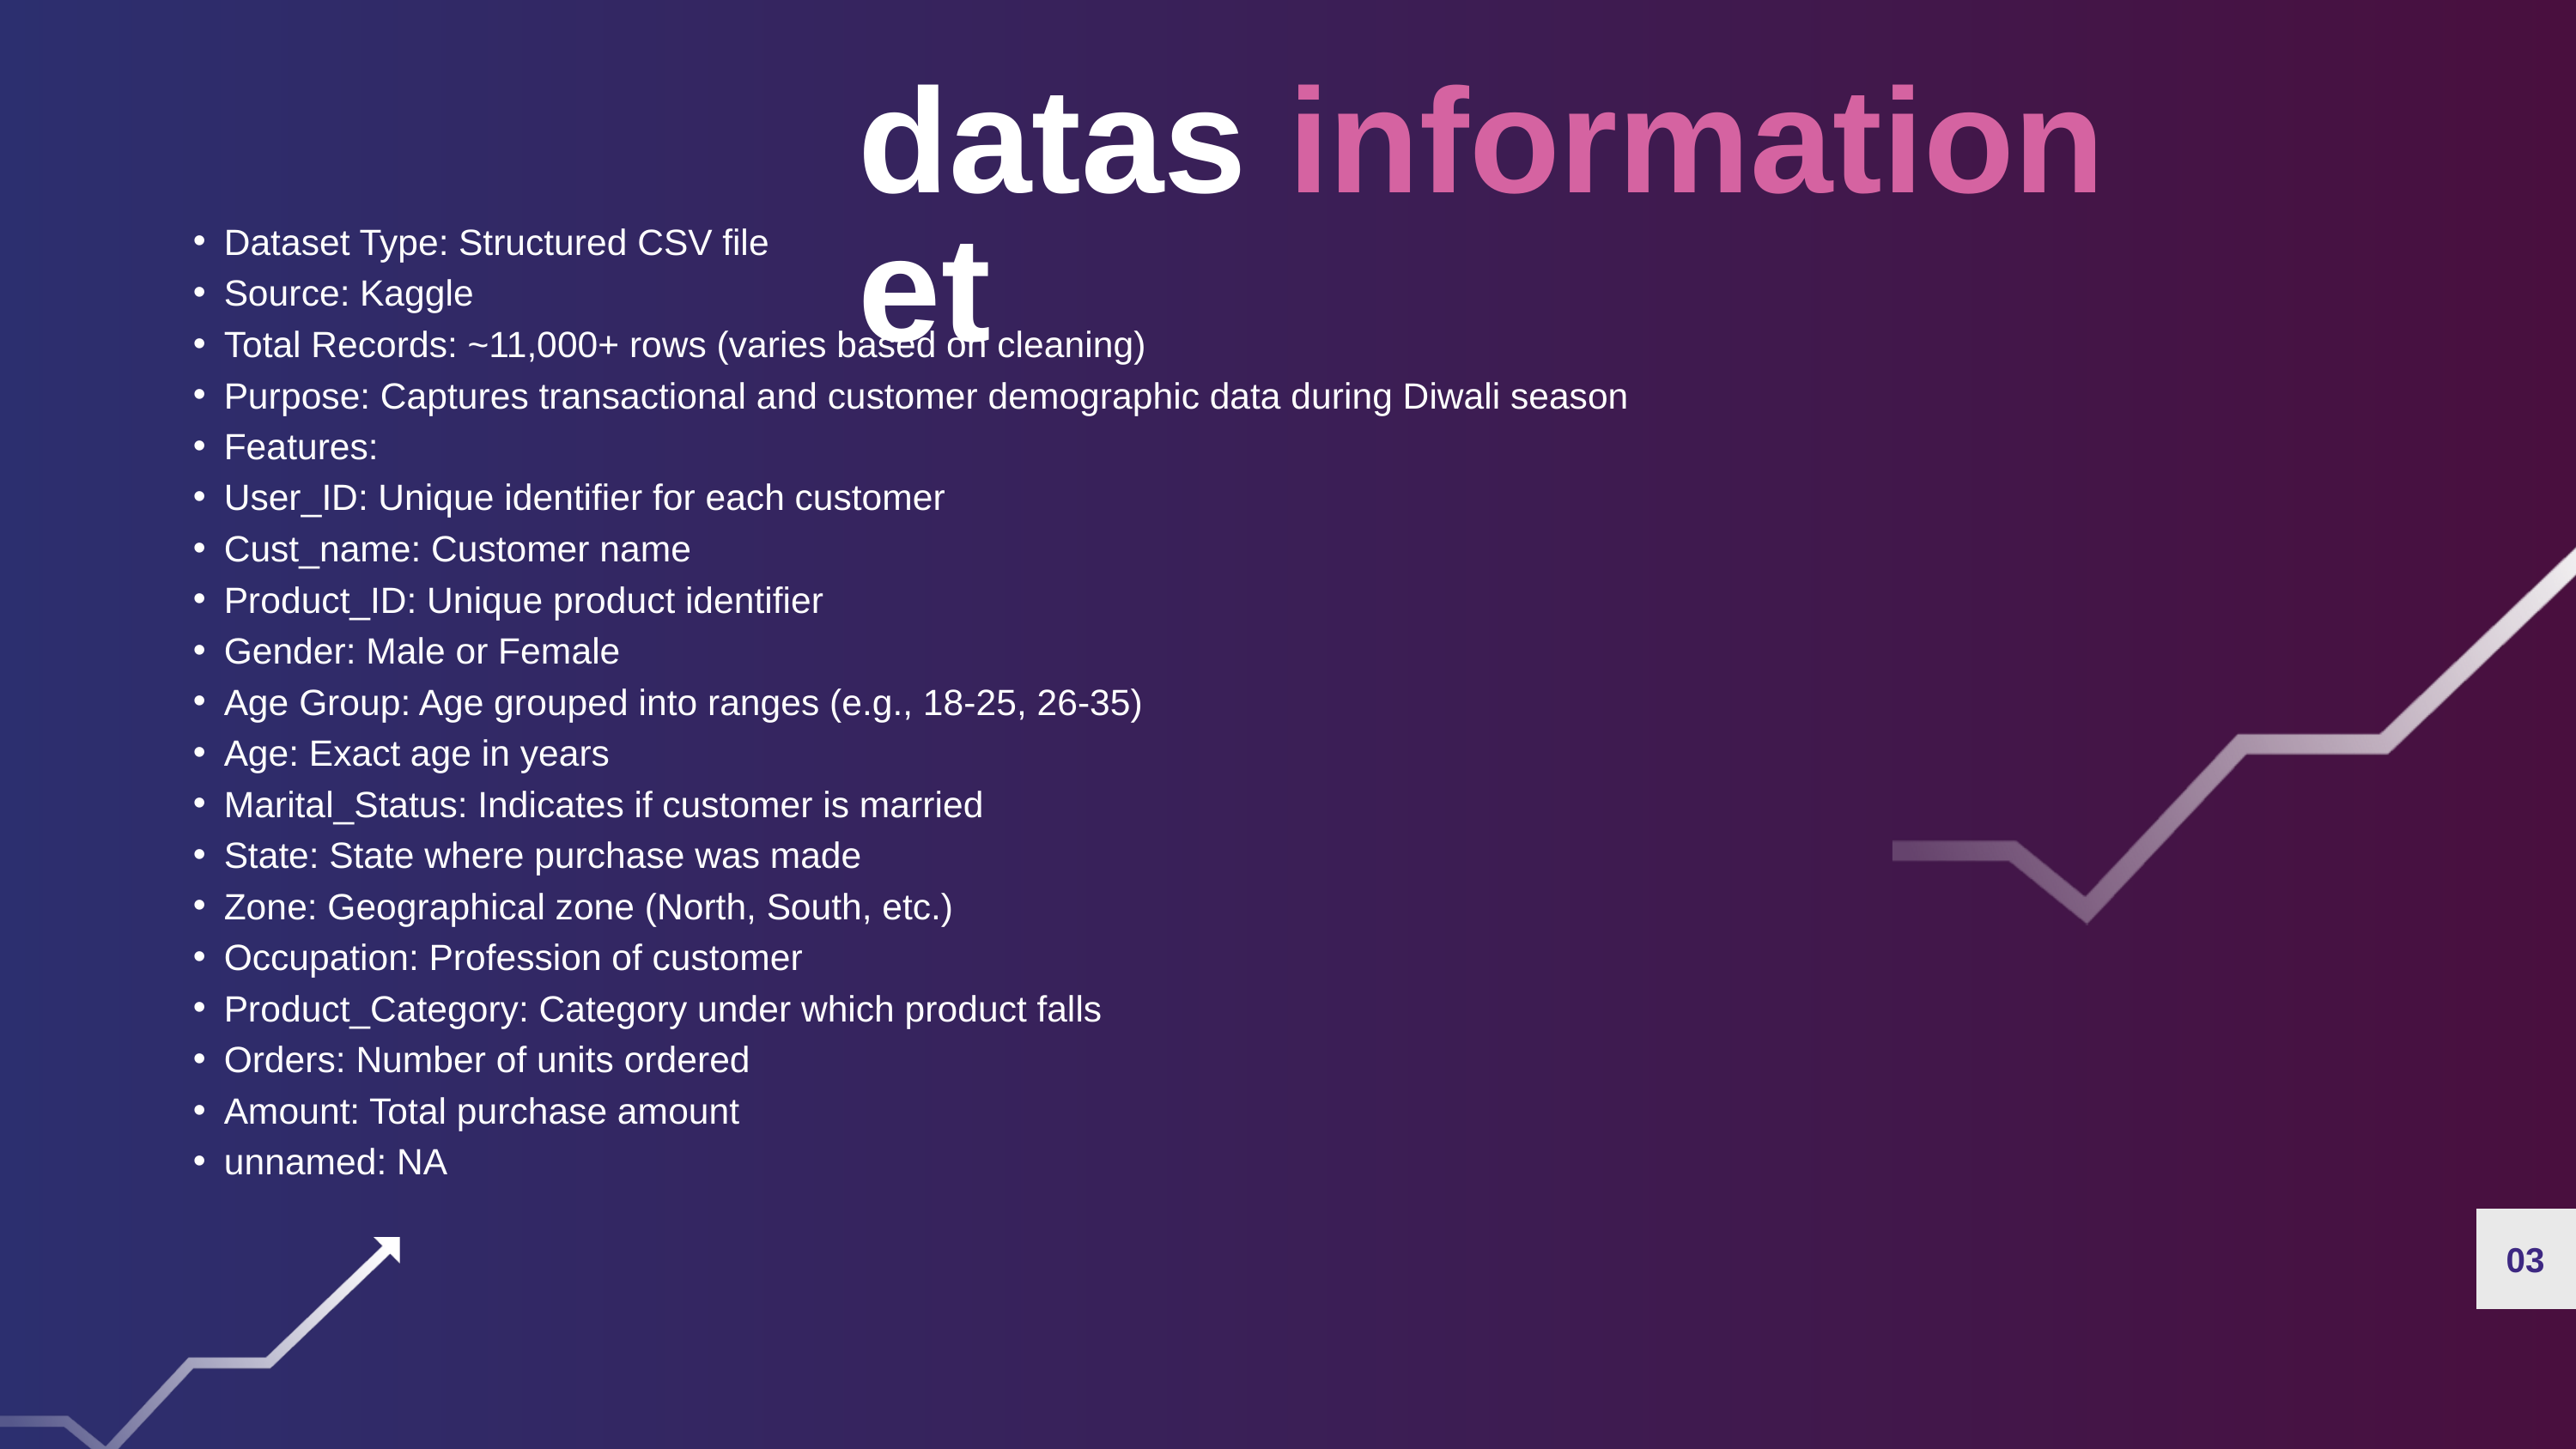

dataset
information
Dataset Type: Structured CSV file
Source: Kaggle
Total Records: ~11,000+ rows (varies based on cleaning)
Purpose: Captures transactional and customer demographic data during Diwali season
Features:
User_ID: Unique identifier for each customer
Cust_name: Customer name
Product_ID: Unique product identifier
Gender: Male or Female
Age Group: Age grouped into ranges (e.g., 18-25, 26-35)
Age: Exact age in years
Marital_Status: Indicates if customer is married
State: State where purchase was made
Zone: Geographical zone (North, South, etc.)
Occupation: Profession of customer
Product_Category: Category under which product falls
Orders: Number of units ordered
Amount: Total purchase amount
unnamed: NA

03